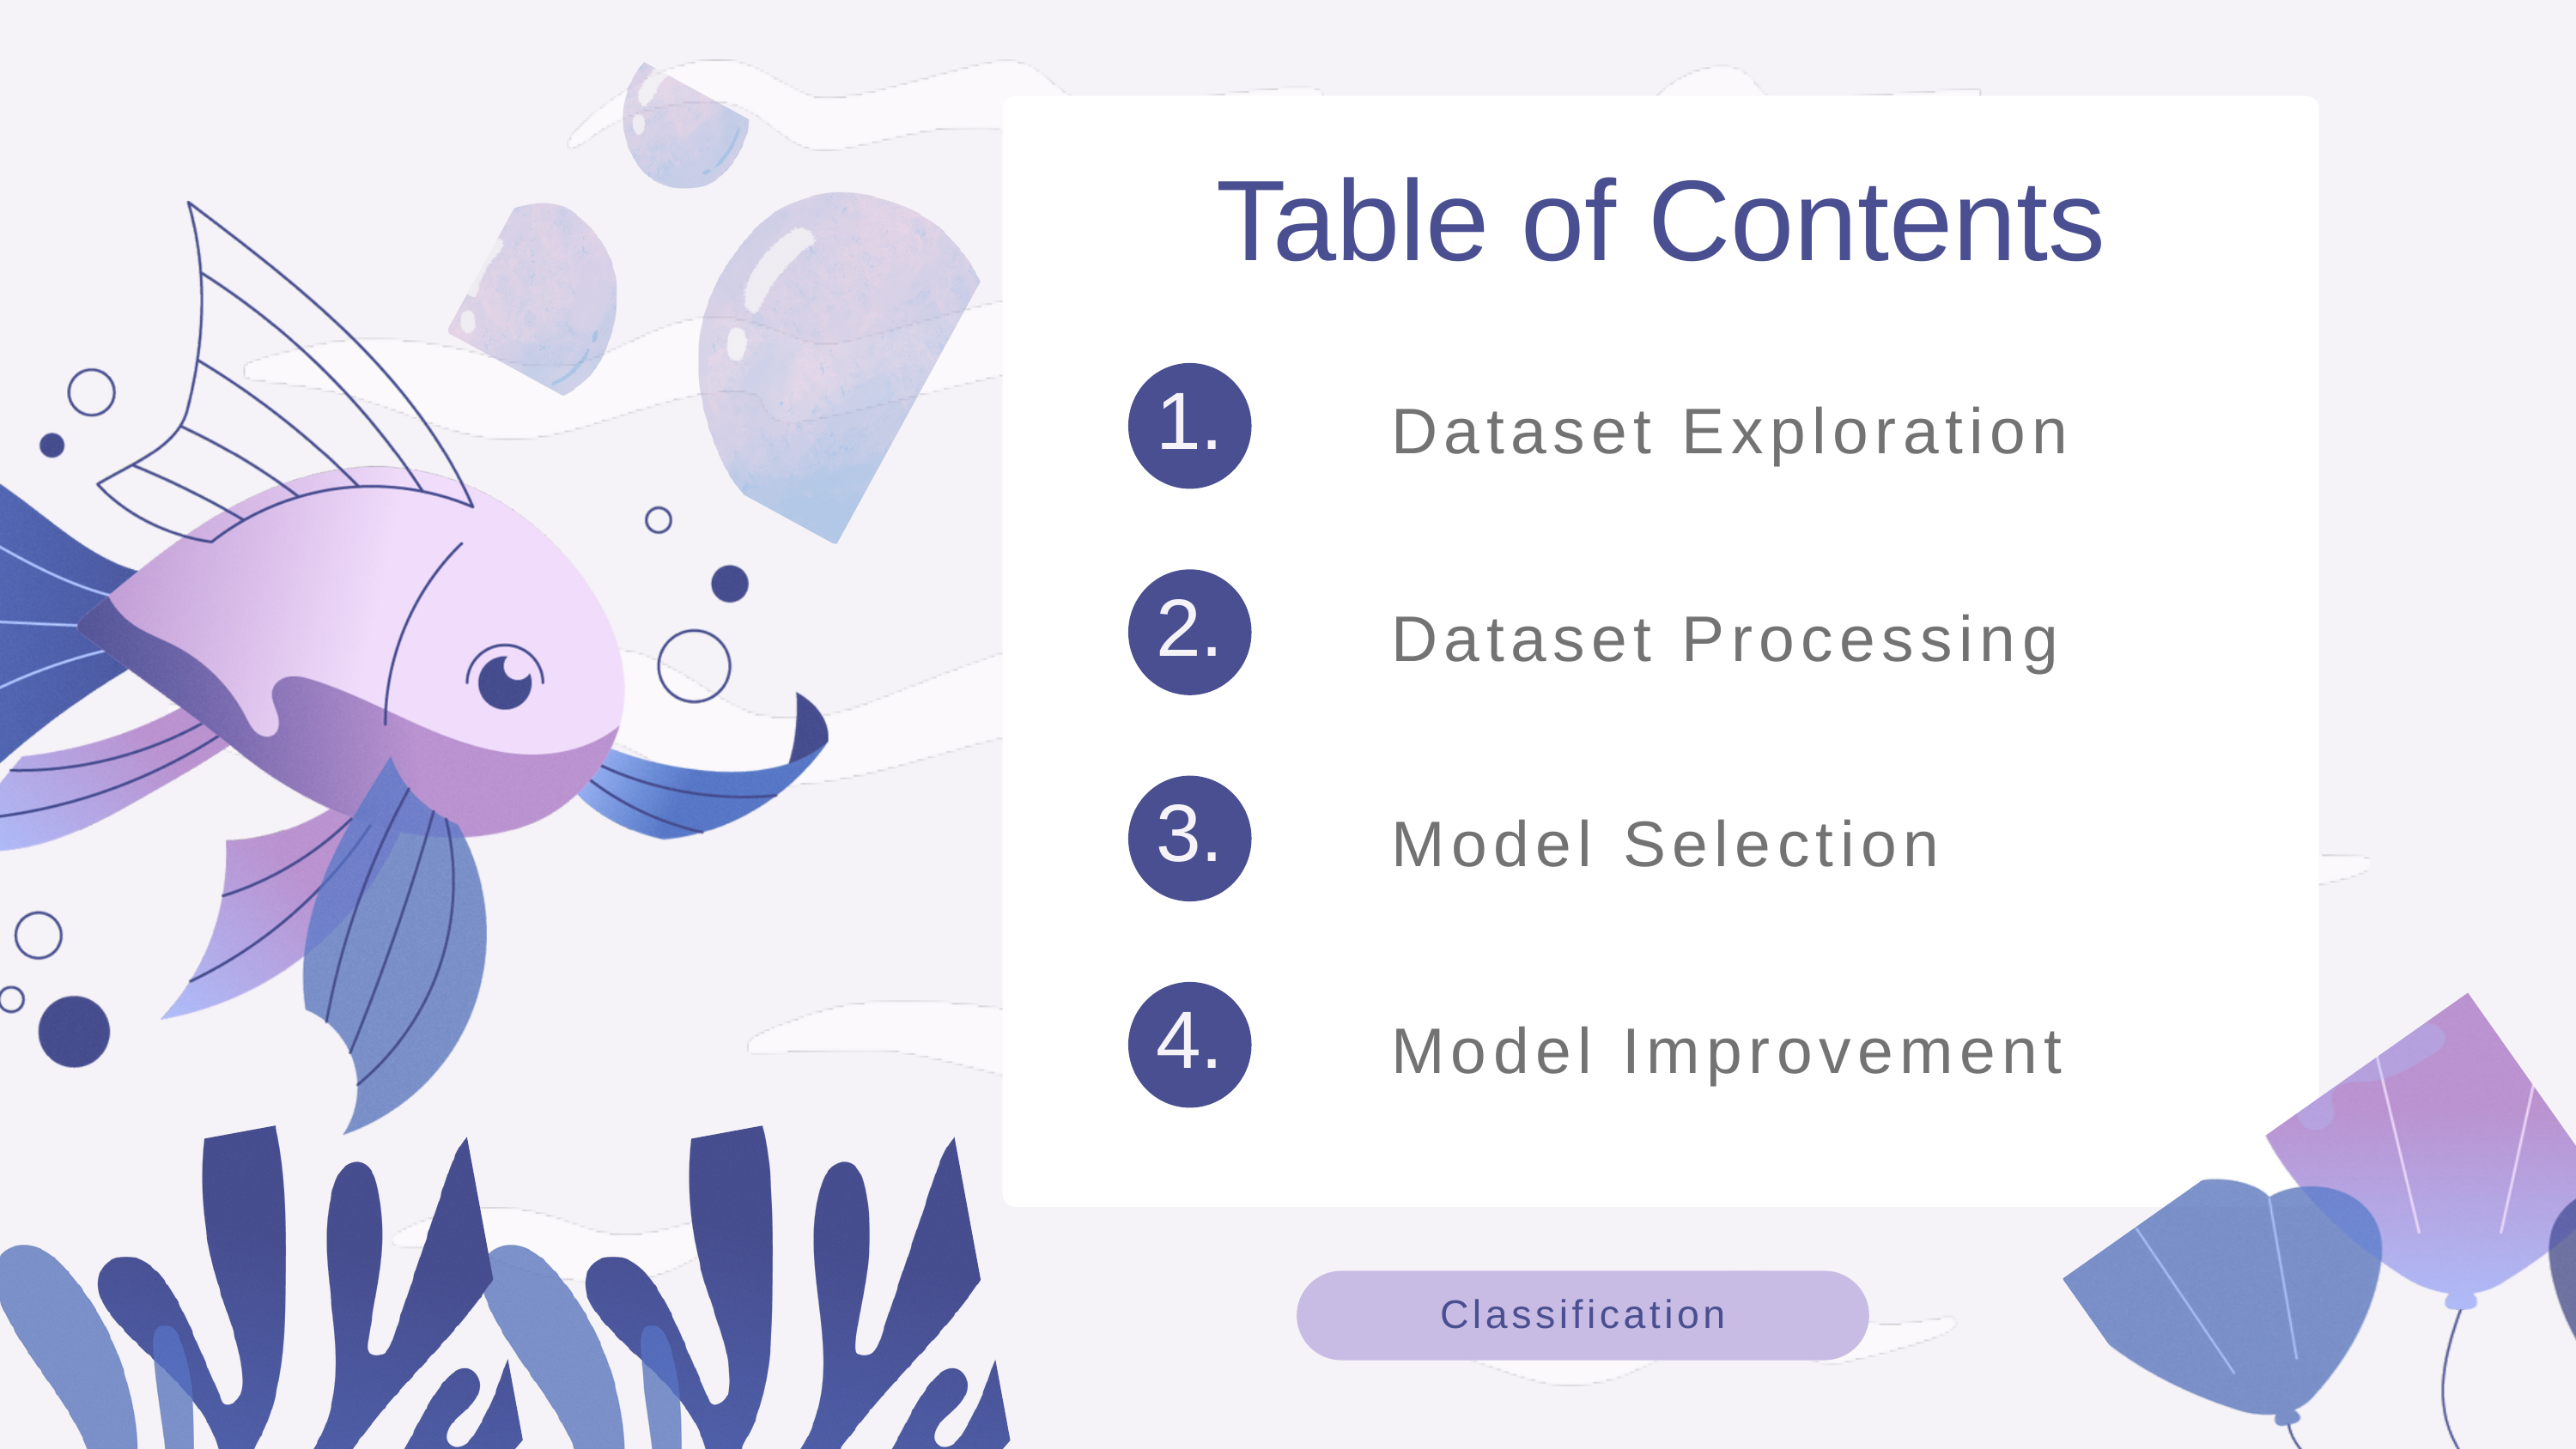

Table of Contents

Dataset Exploration
1.

Dataset Processing
2.

Model Selection
3.

Model Improvement
4.

Classification